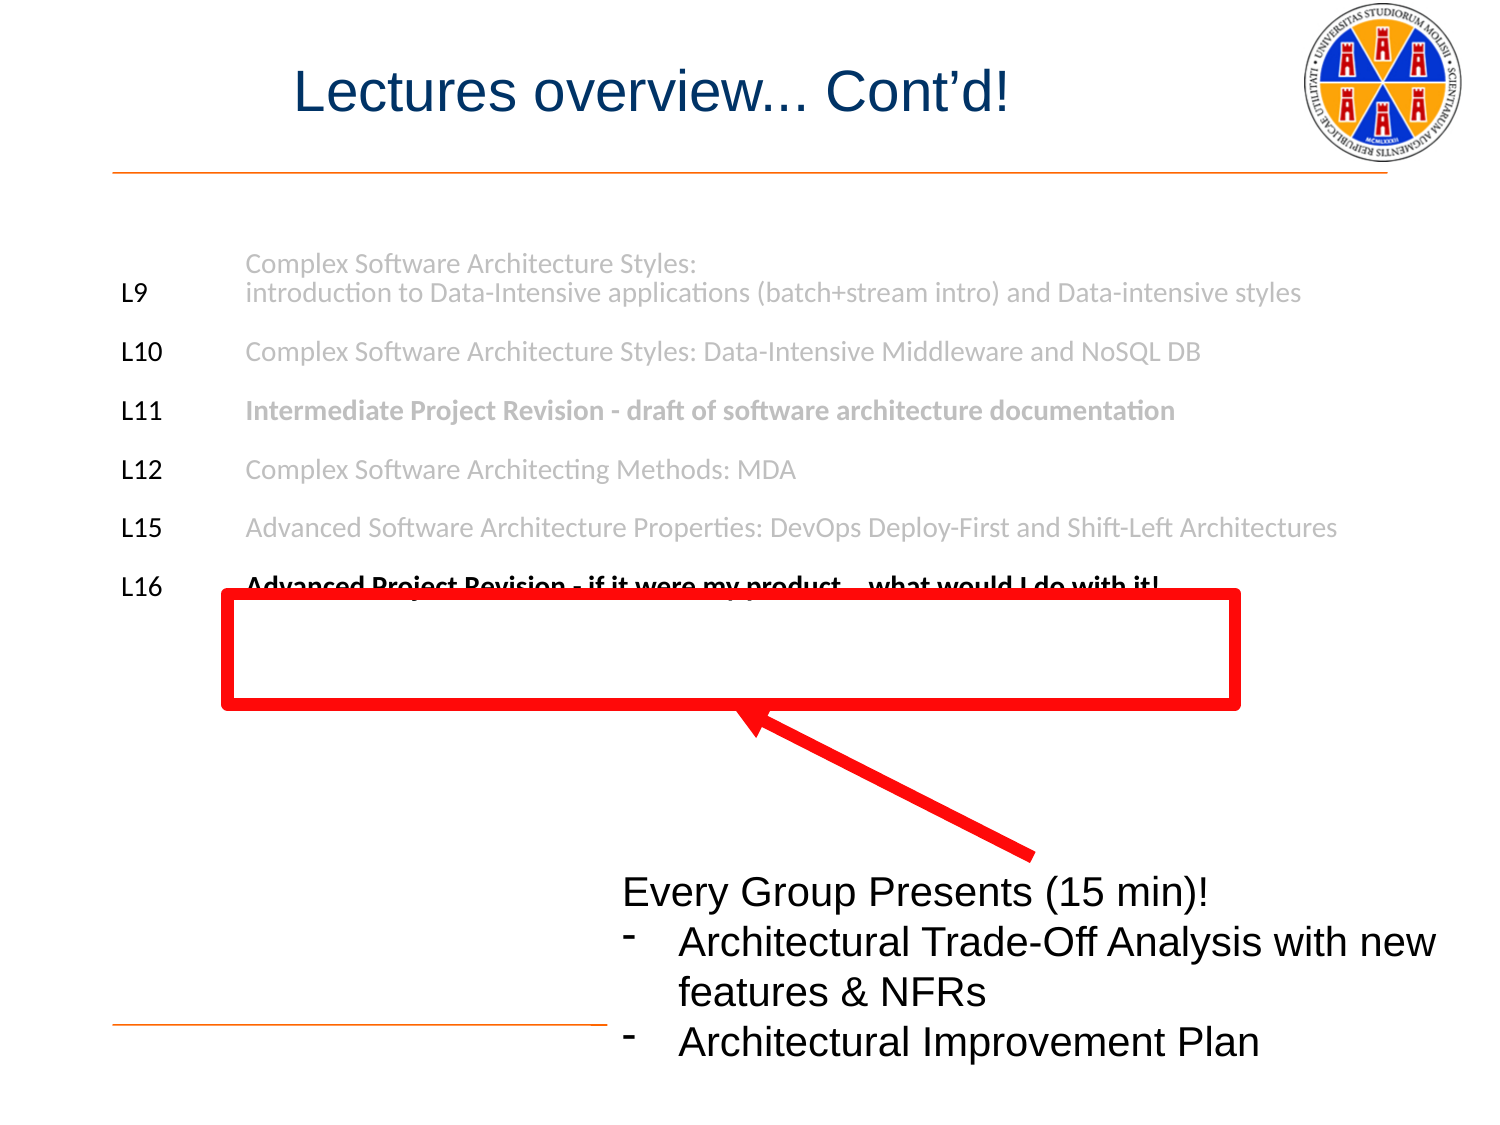

# Lectures overview... Cont’d!
| L9 | Complex Software Architecture Styles: introduction to Data-Intensive applications (batch+stream intro) and Data-intensive styles |
| --- | --- |
| L10 | Complex Software Architecture Styles: Data-Intensive Middleware and NoSQL DB |
| L11 | Intermediate Project Revision - draft of software architecture documentation |
| L12 | Complex Software Architecting Methods: MDA |
| L15 | Advanced Software Architecture Properties: DevOps Deploy-First and Shift-Left Architectures |
| L16 | Advanced Project Revision - if it were my product… what would I do with it! |

Every Group Presents (15 min)!
Architectural Trade-Off Analysis with new features & NFRs
Architectural Improvement Plan

14
Design and software architecture